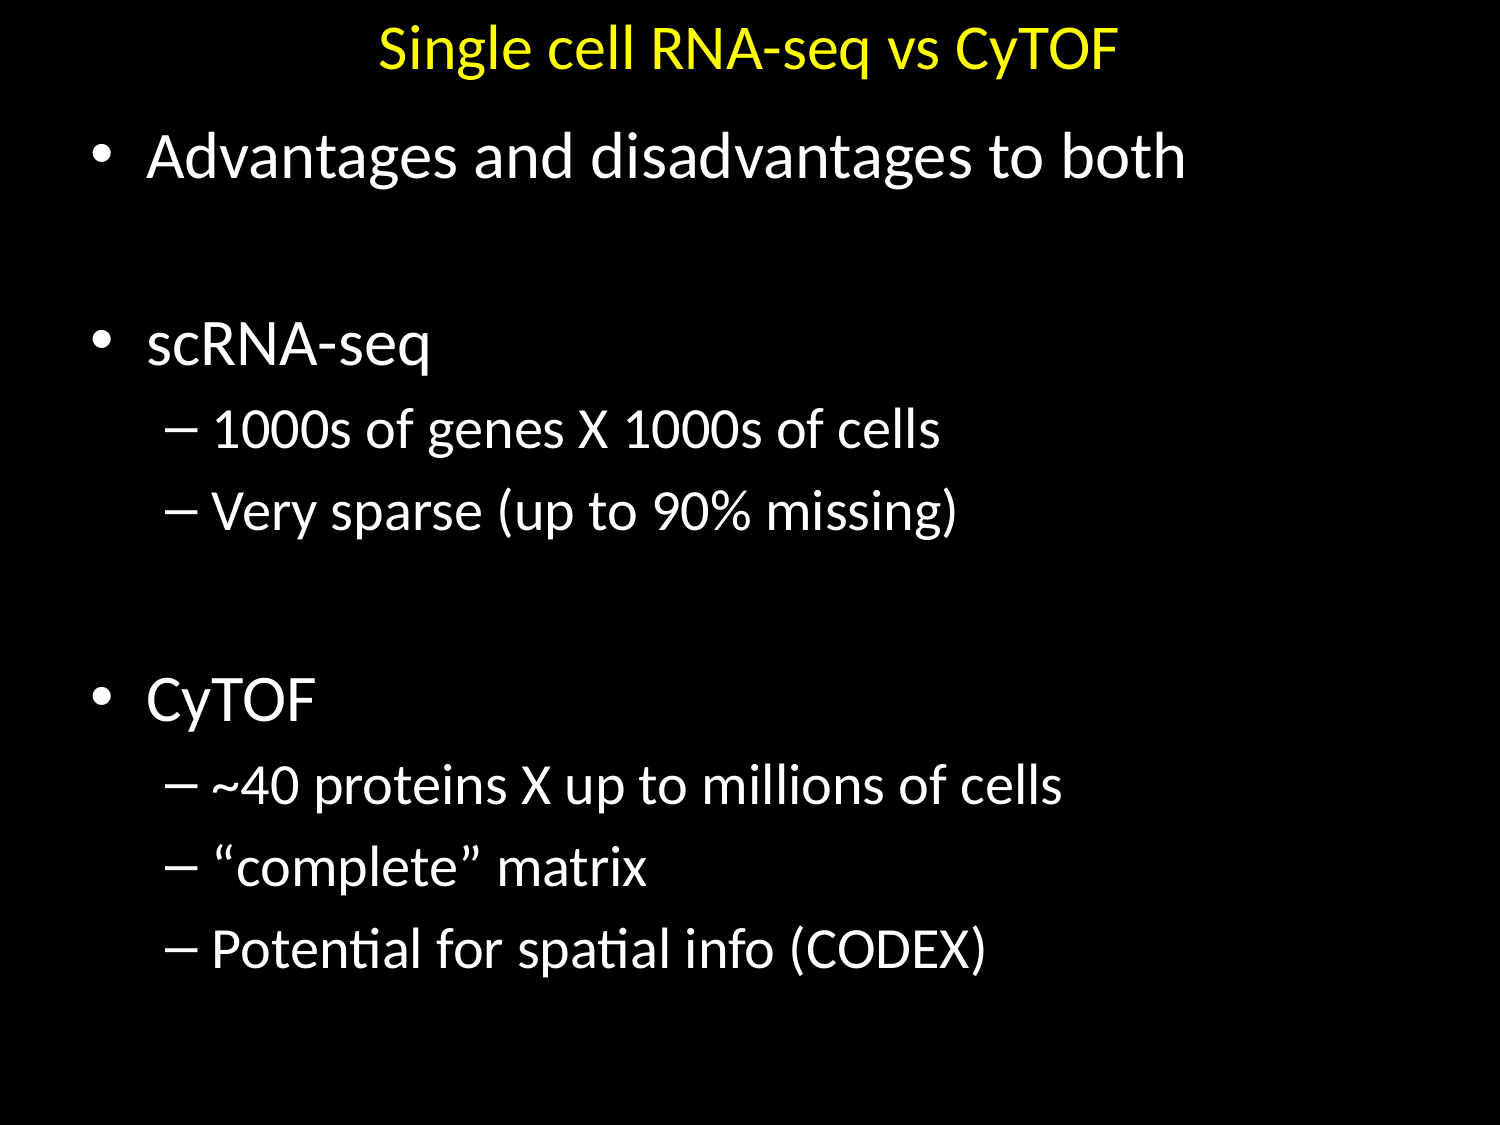

# Single cell RNA-seq vs CyTOF
Advantages and disadvantages to both

scRNA-seq
1000s of genes X 1000s of cells
Very sparse (up to 90% missing)

CyTOF
~40 proteins X up to millions of cells
“complete” matrix
Potential for spatial info (CODEX)